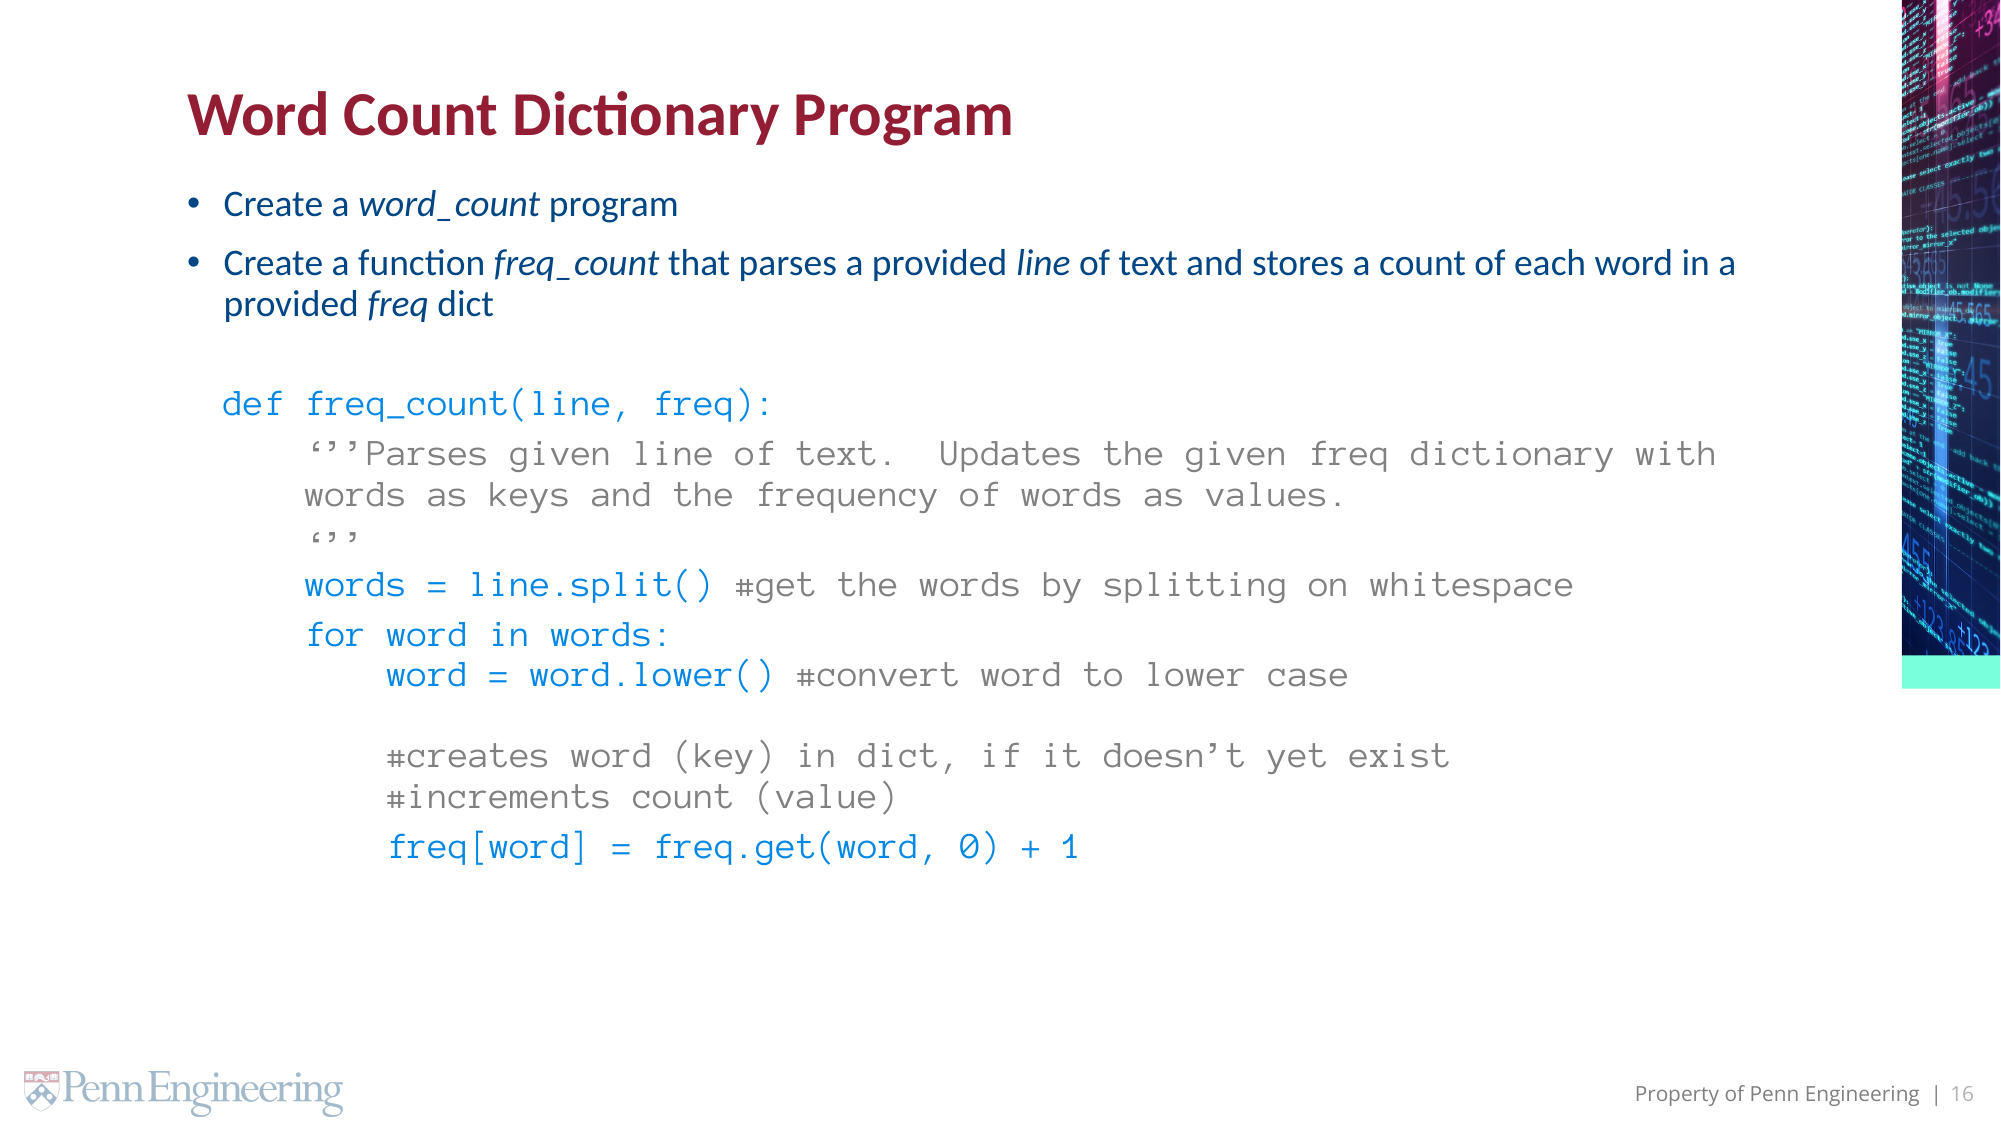

# Word Count Dictionary Program
Create a word_count program
Create a function freq_count that parses a provided line of text and stores a count of each word in a provided freq dict

def freq_count(line, freq):
    ‘’’Parses given line of text.  Updates the given freq dictionary with
    words as keys and the frequency of words as values.
    ‘’’
    words = line.split() #get the words by splitting on whitespace
    for word in words:
        word = word.lower() #convert word to lower case
        #creates word (key) in dict, if it doesn’t yet exist
        #increments count (value)
        freq[word] = freq.get(word, 0) + 1
16